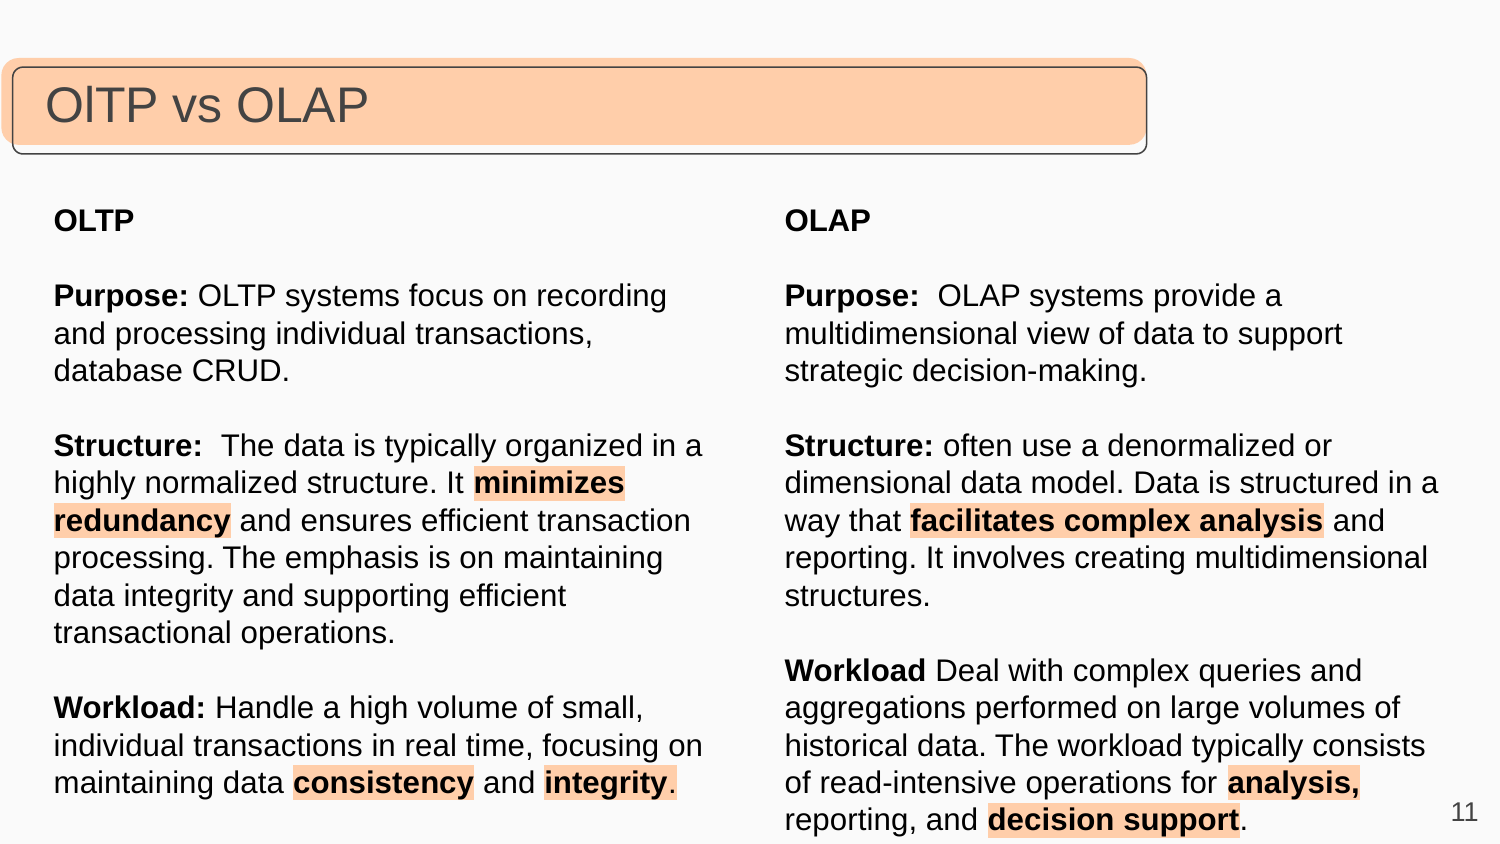

# OlTP vs OLAP
OLTP

Purpose: OLTP systems focus on recording and processing individual transactions, database CRUD.

Structure:  The data is typically organized in a highly normalized structure. It minimizes redundancy and ensures efficient transaction processing. The emphasis is on maintaining data integrity and supporting efficient transactional operations.

Workload: Handle a high volume of small, individual transactions in real time, focusing on maintaining data consistency and integrity.
OLAP

Purpose:  OLAP systems provide a multidimensional view of data to support strategic decision-making.

Structure: often use a denormalized or dimensional data model. Data is structured in a way that facilitates complex analysis and reporting. It involves creating multidimensional structures.

Workload Deal with complex queries and aggregations performed on large volumes of historical data. The workload typically consists of read-intensive operations for analysis, reporting, and decision support.

11